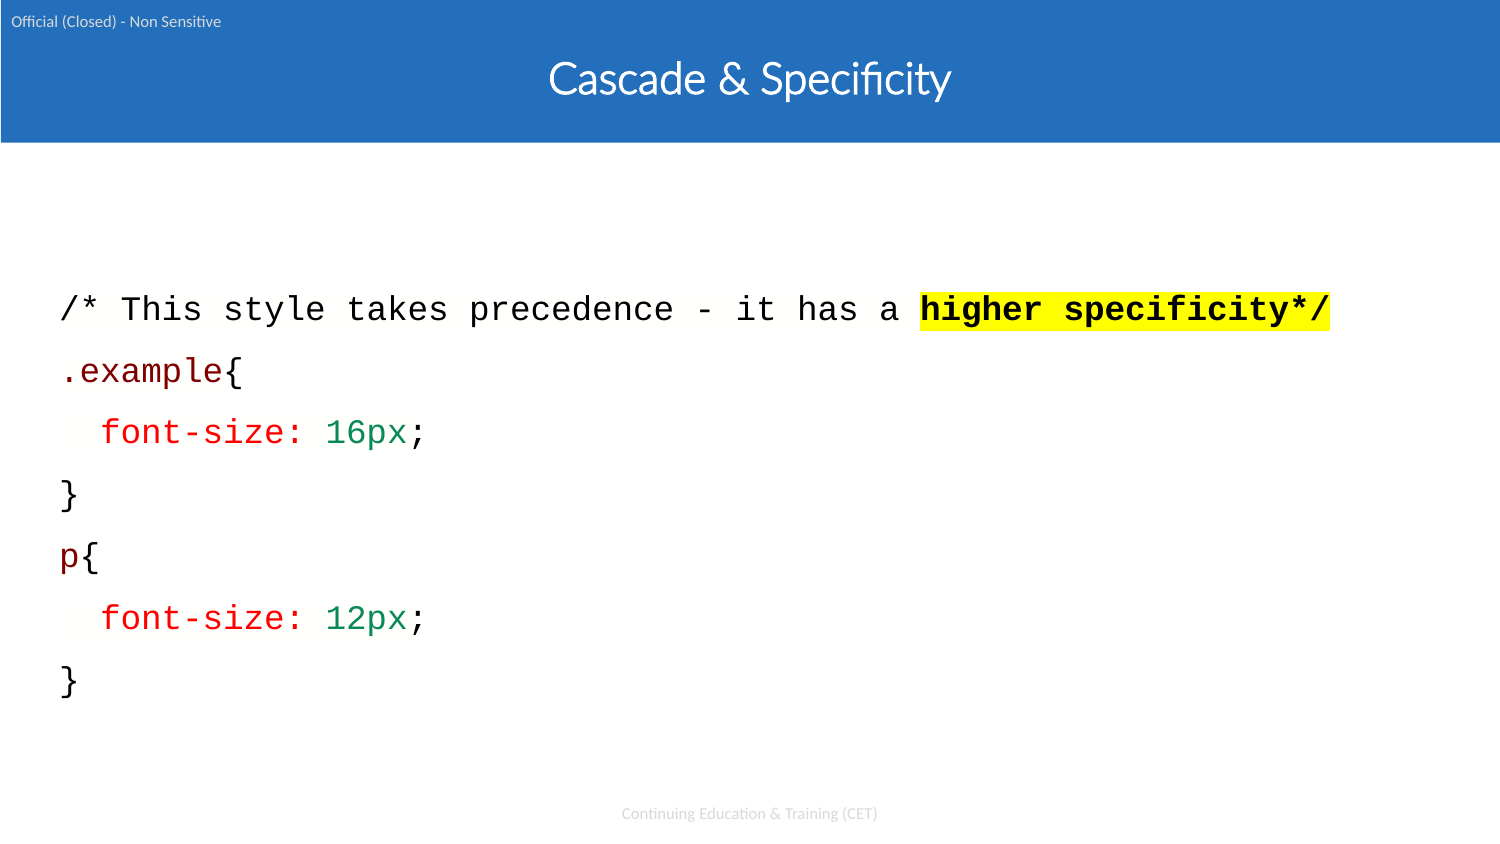

Official (Closed) - Non Sensitive

Cascade & Specificity
/* This style takes precedence - it has a higher specificity*/
.example{
  font-size: 16px;
}
p{
  font-size: 12px;
}
Continuing Education & Training (CET)